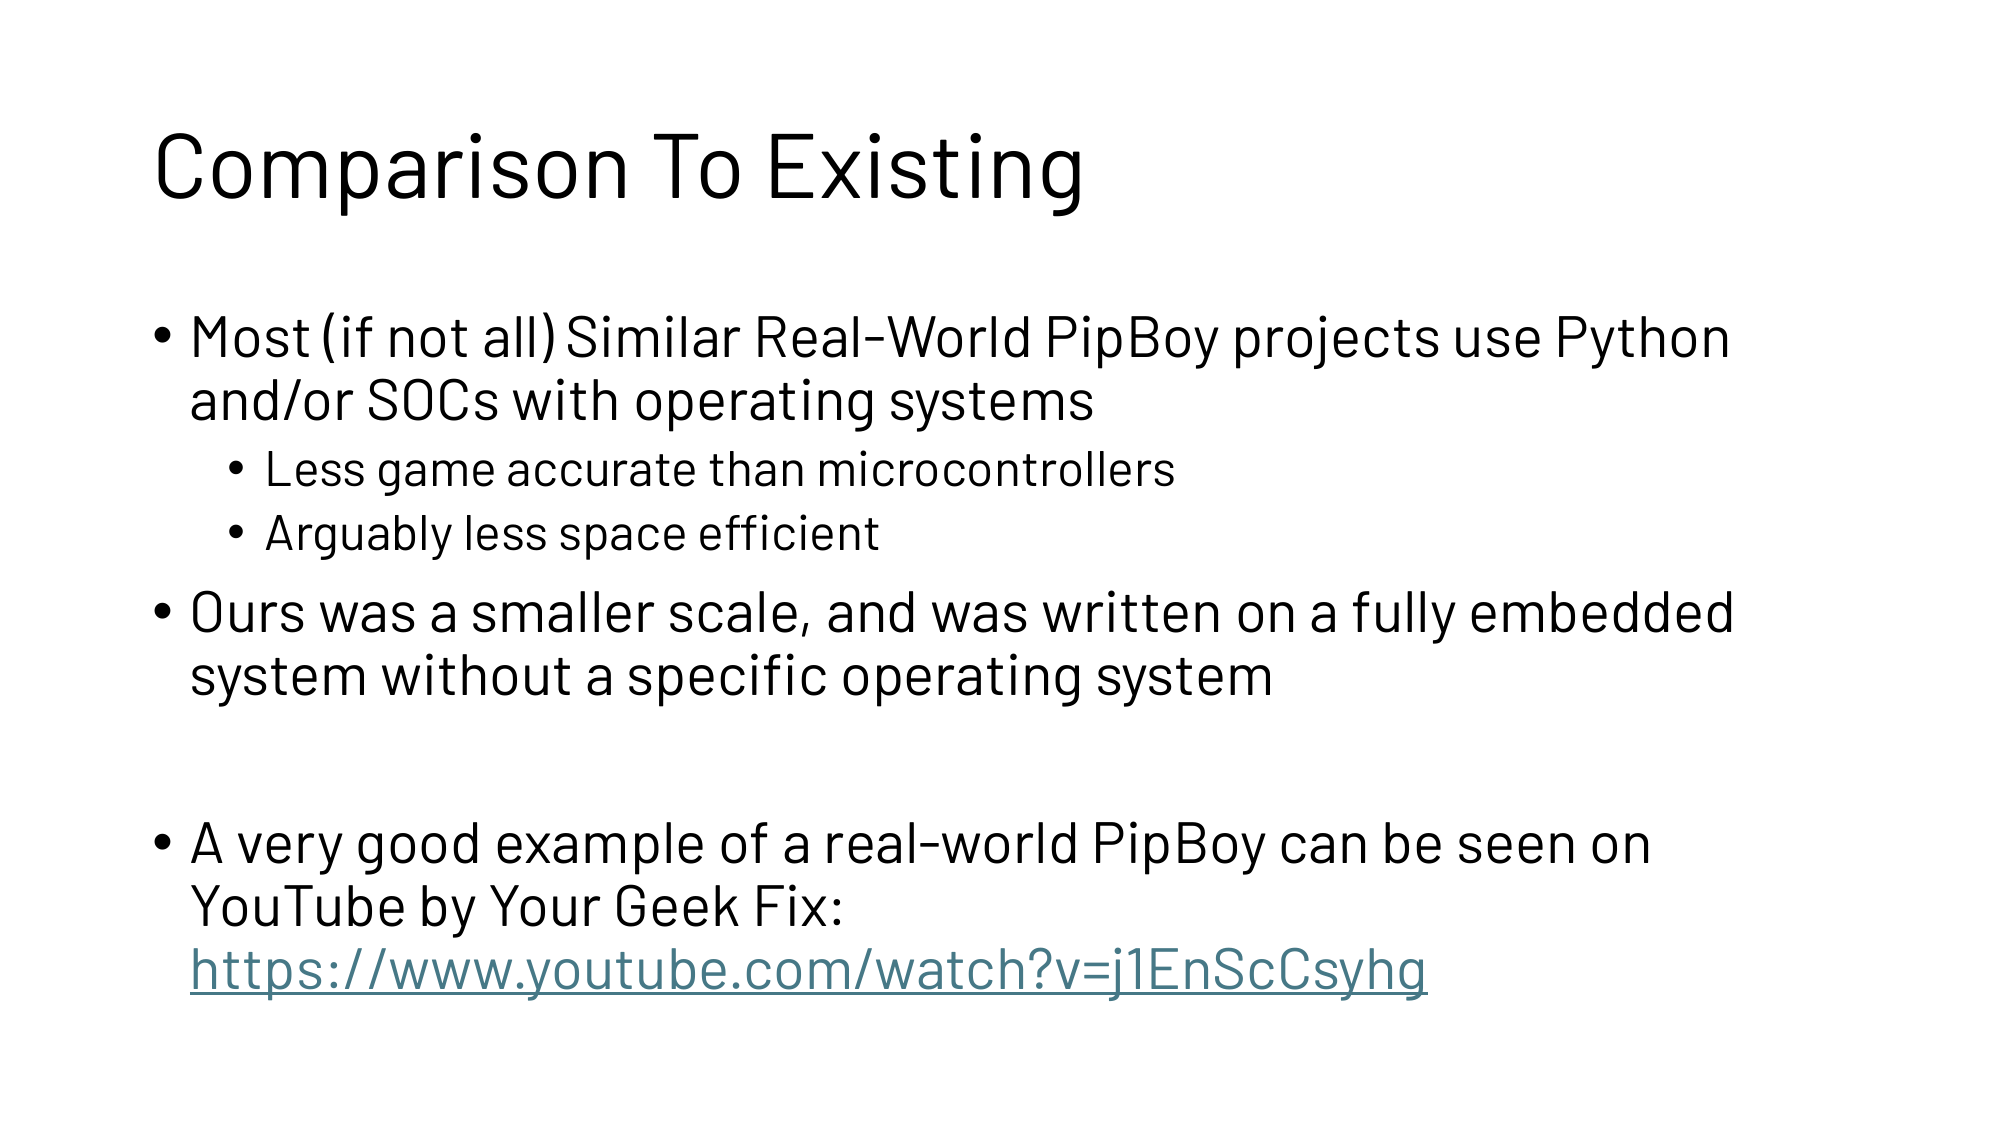

# Comparison To Existing
Most (if not all) Similar Real-World PipBoy projects use Python and/or SOCs with operating systems
Less game accurate than microcontrollers
Arguably less space efficient
Ours was a smaller scale, and was written on a fully embedded system without a specific operating system

A very good example of a real-world PipBoy can be seen on YouTube by Your Geek Fix: https://www.youtube.com/watch?v=j1EnScCsyhg